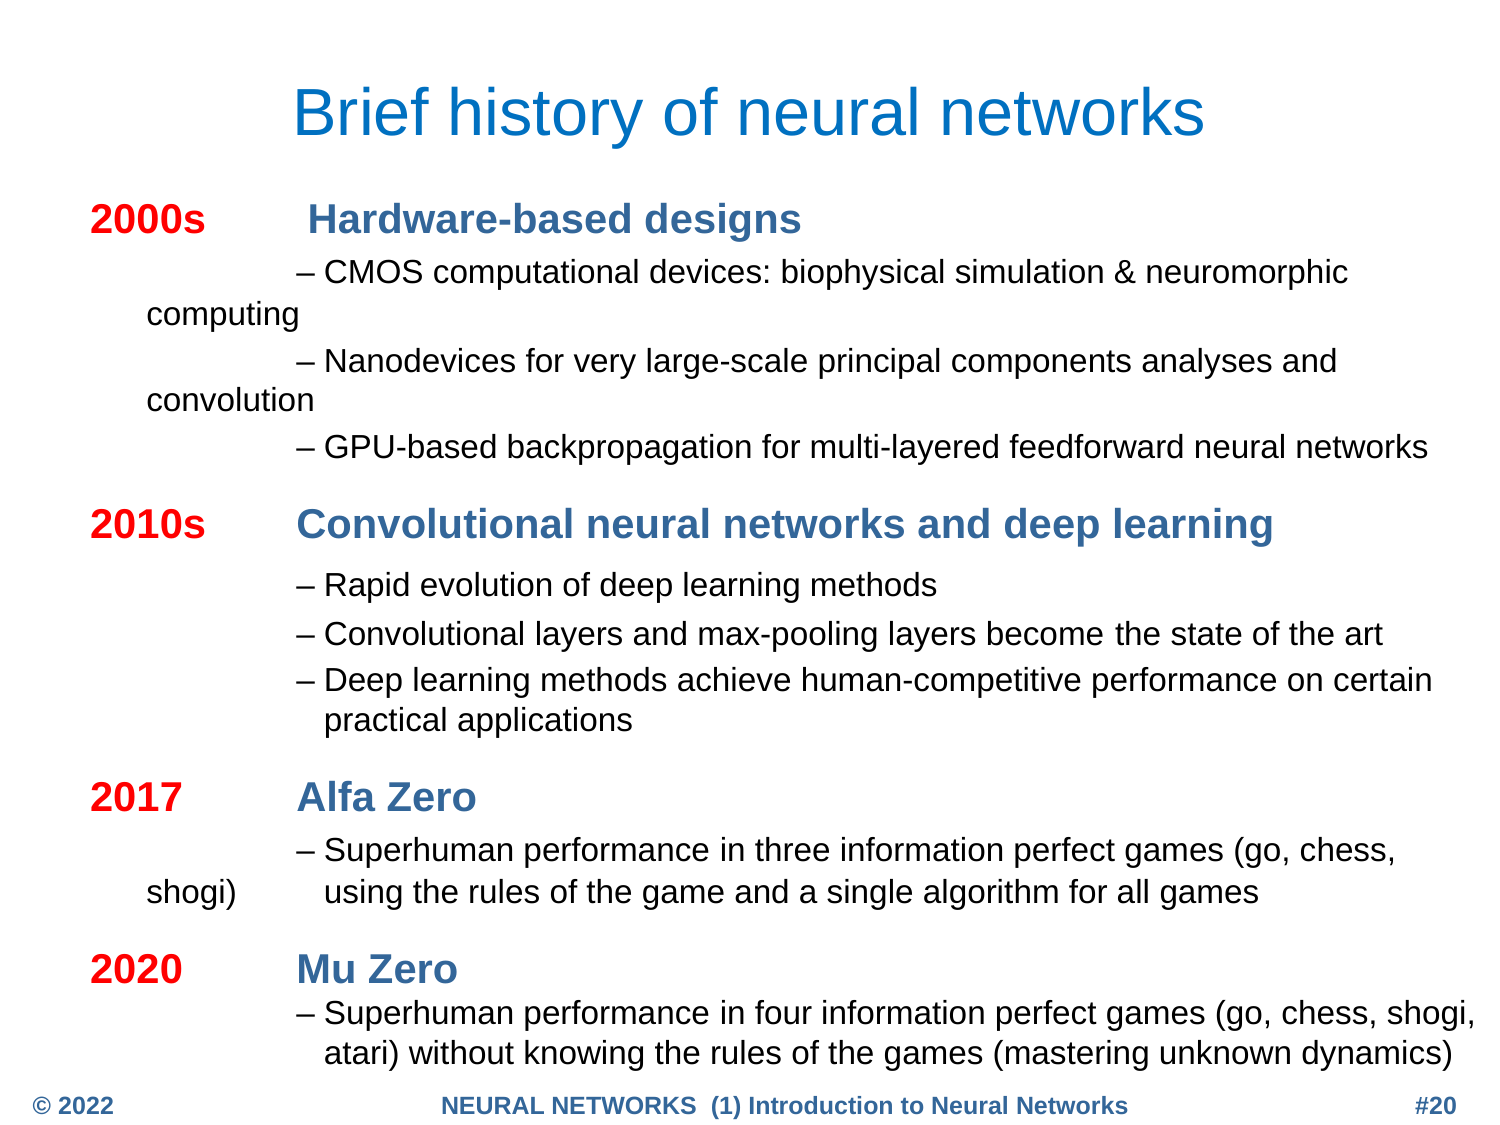

# Brief history of neural networks
2000s 	 Hardware-based designs
	– CMOS computational devices: biophysical simulation & neuromorphic computing
		– Nanodevices for very large-scale principal components analyses and convolution
		– GPU-based backpropagation for multi-layered feedforward neural networks

2010s	Convolutional neural networks and deep learning
		– Rapid evolution of deep learning methods
		– Convolutional layers and max-pooling layers become the state of the art
		– Deep learning methods achieve human-competitive performance on certain
	   practical applications

2017 	Alfa Zero
	– Superhuman performance in three information perfect games (go, chess, shogi) 	   using the rules of the game and a single algorithm for all games

2020 	Mu Zero
	– Superhuman performance in four information perfect games (go, chess, shogi,
	   atari) without knowing the rules of the games (mastering unknown dynamics)

© 2022
NEURAL NETWORKS  (1) Introduction to Neural Networks
#20